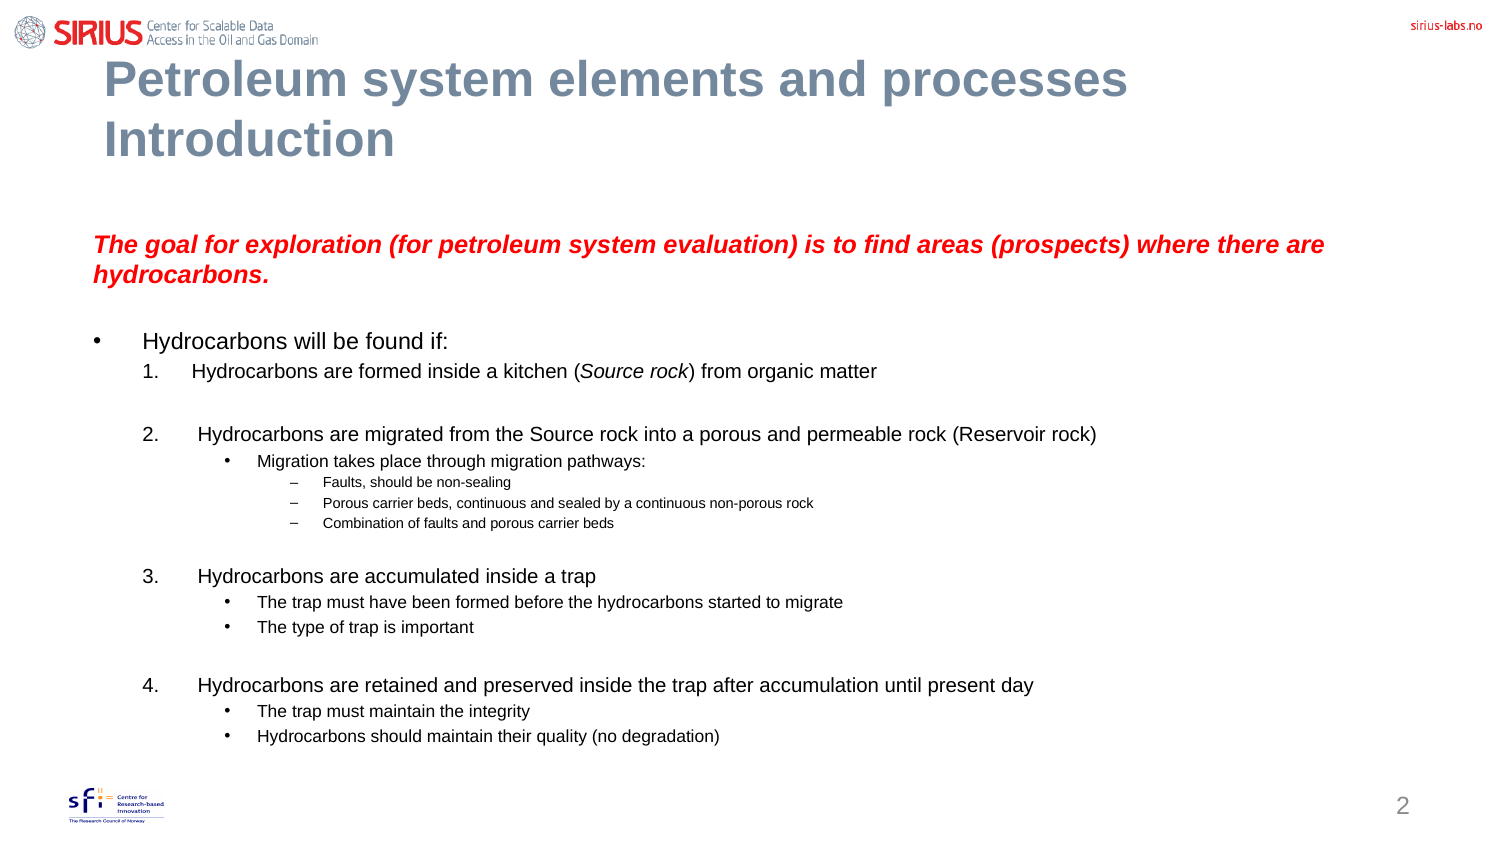

# Petroleum system elements and processes Introduction
The goal for exploration (for petroleum system evaluation) is to find areas (prospects) where there are hydrocarbons.

Hydrocarbons will be found if:
Hydrocarbons are formed inside a kitchen (Source rock) from organic matter

Hydrocarbons are migrated from the Source rock into a porous and permeable rock (Reservoir rock)
Migration takes place through migration pathways:
Faults, should be non-sealing
Porous carrier beds, continuous and sealed by a continuous non-porous rock
Combination of faults and porous carrier beds

Hydrocarbons are accumulated inside a trap
The trap must have been formed before the hydrocarbons started to migrate
The type of trap is important

Hydrocarbons are retained and preserved inside the trap after accumulation until present day
The trap must maintain the integrity
Hydrocarbons should maintain their quality (no degradation)

2